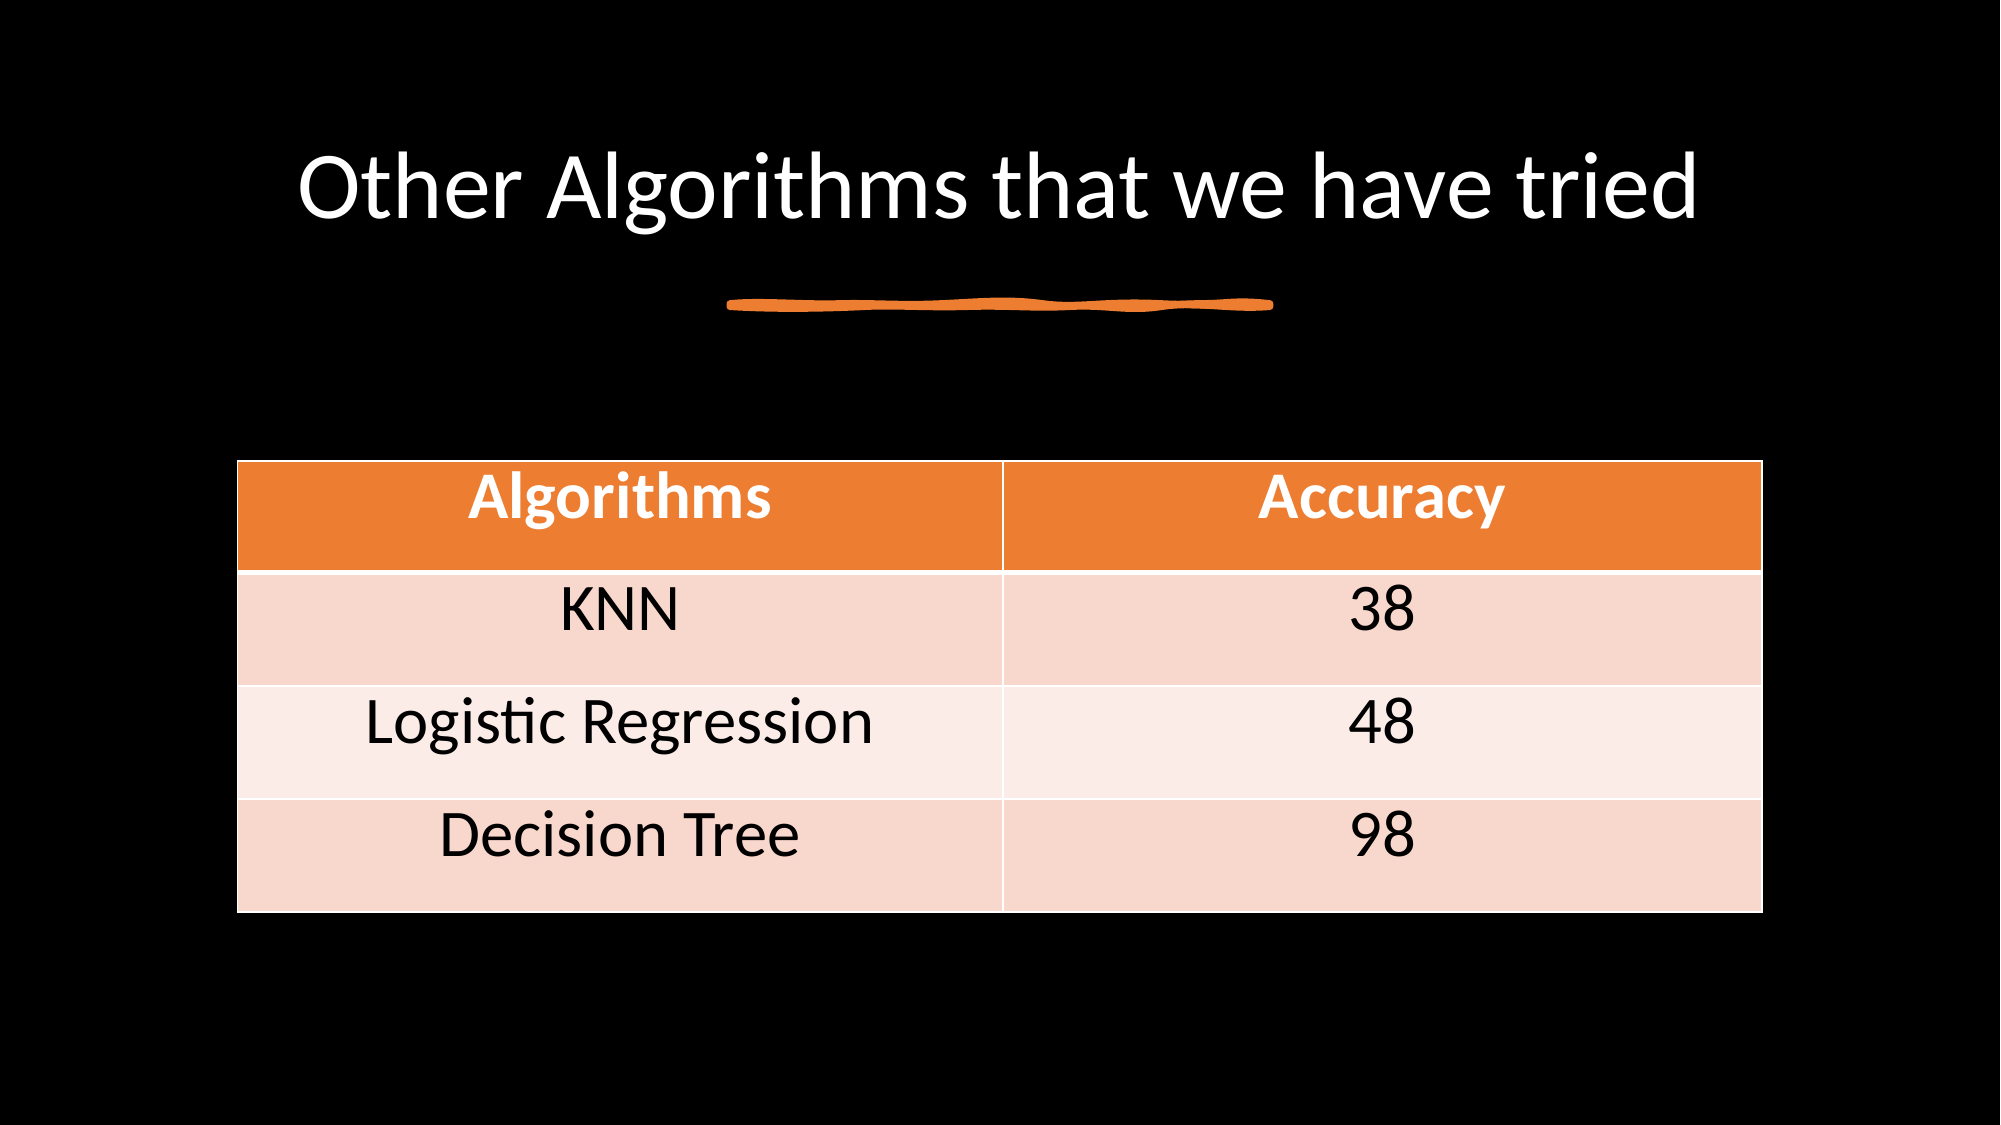

Other Algorithms that we have tried

| Algorithms | Accuracy |
| --- | --- |
| KNN | 38 |
| Logistic Regression | 48 |
| Decision Tree | 98 |